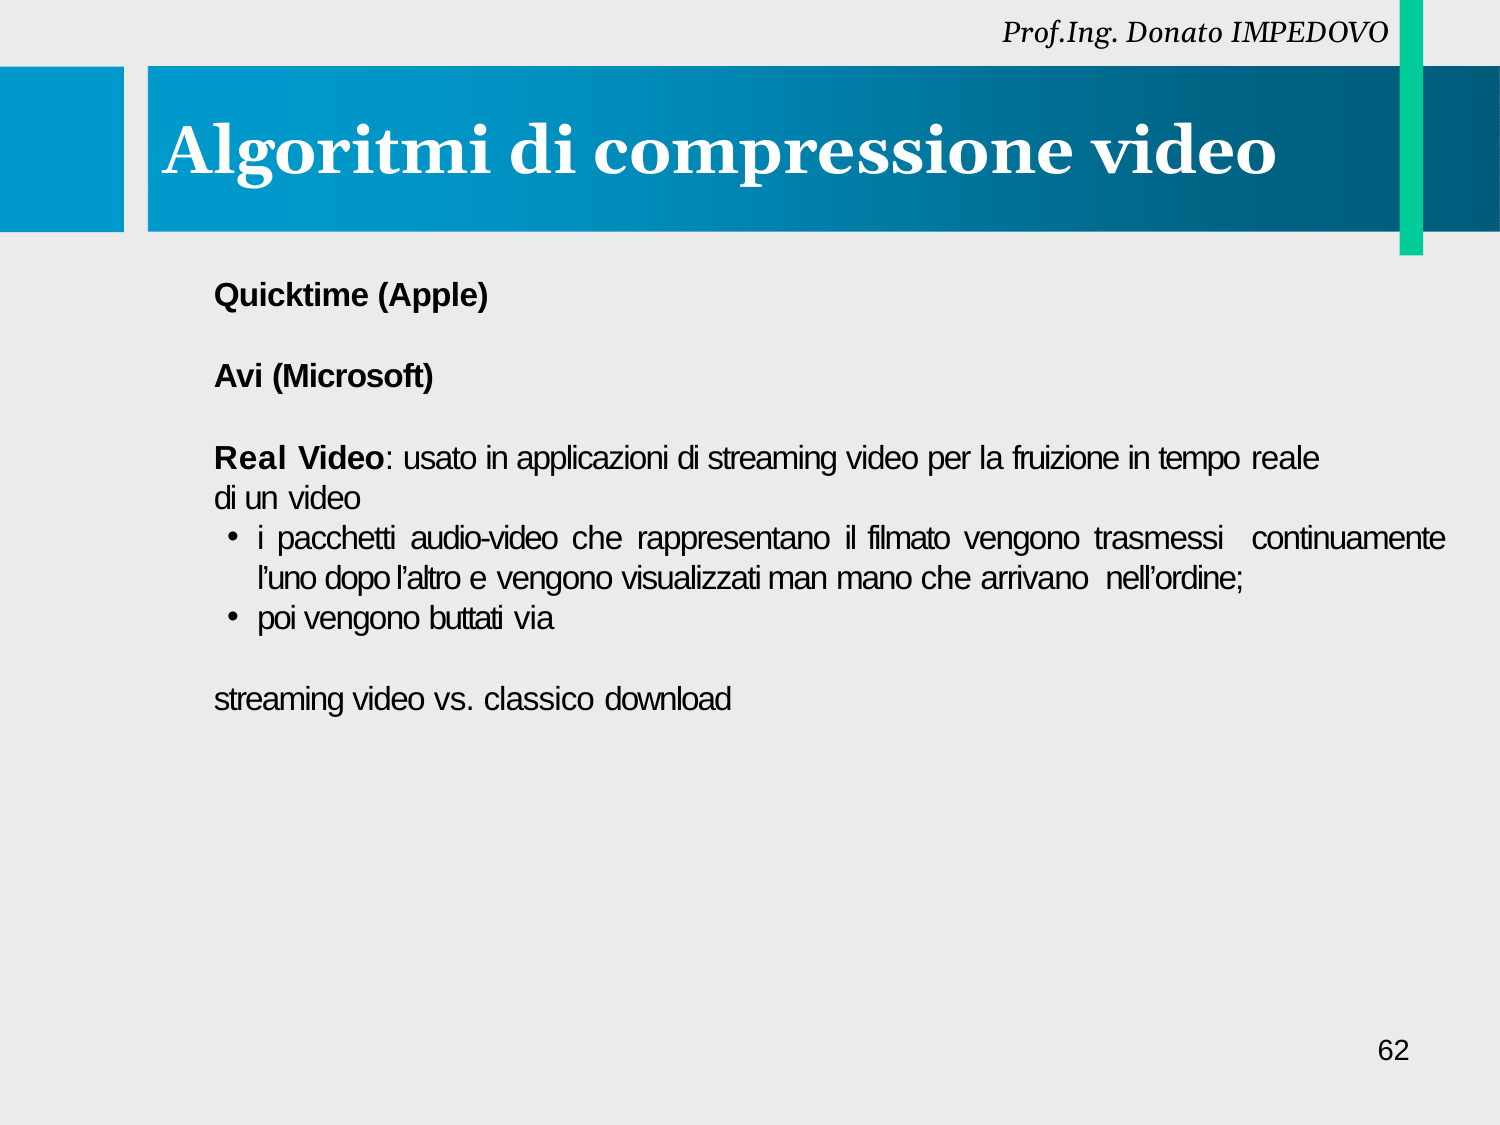

Prof.Ing. Donato IMPEDOVO
# Algoritmi di compressione video

Quicktime (Apple)

Avi (Microsoft)

Real Video: usato in applicazioni di streaming video per la fruizione in tempo reale
di un video
i pacchetti audio-video che rappresentano il filmato vengono trasmessi  continuamente l’uno dopo l’altro e vengono visualizzati man mano che arrivano  nell’ordine;
poi vengono buttati via

streaming video vs. classico download
62